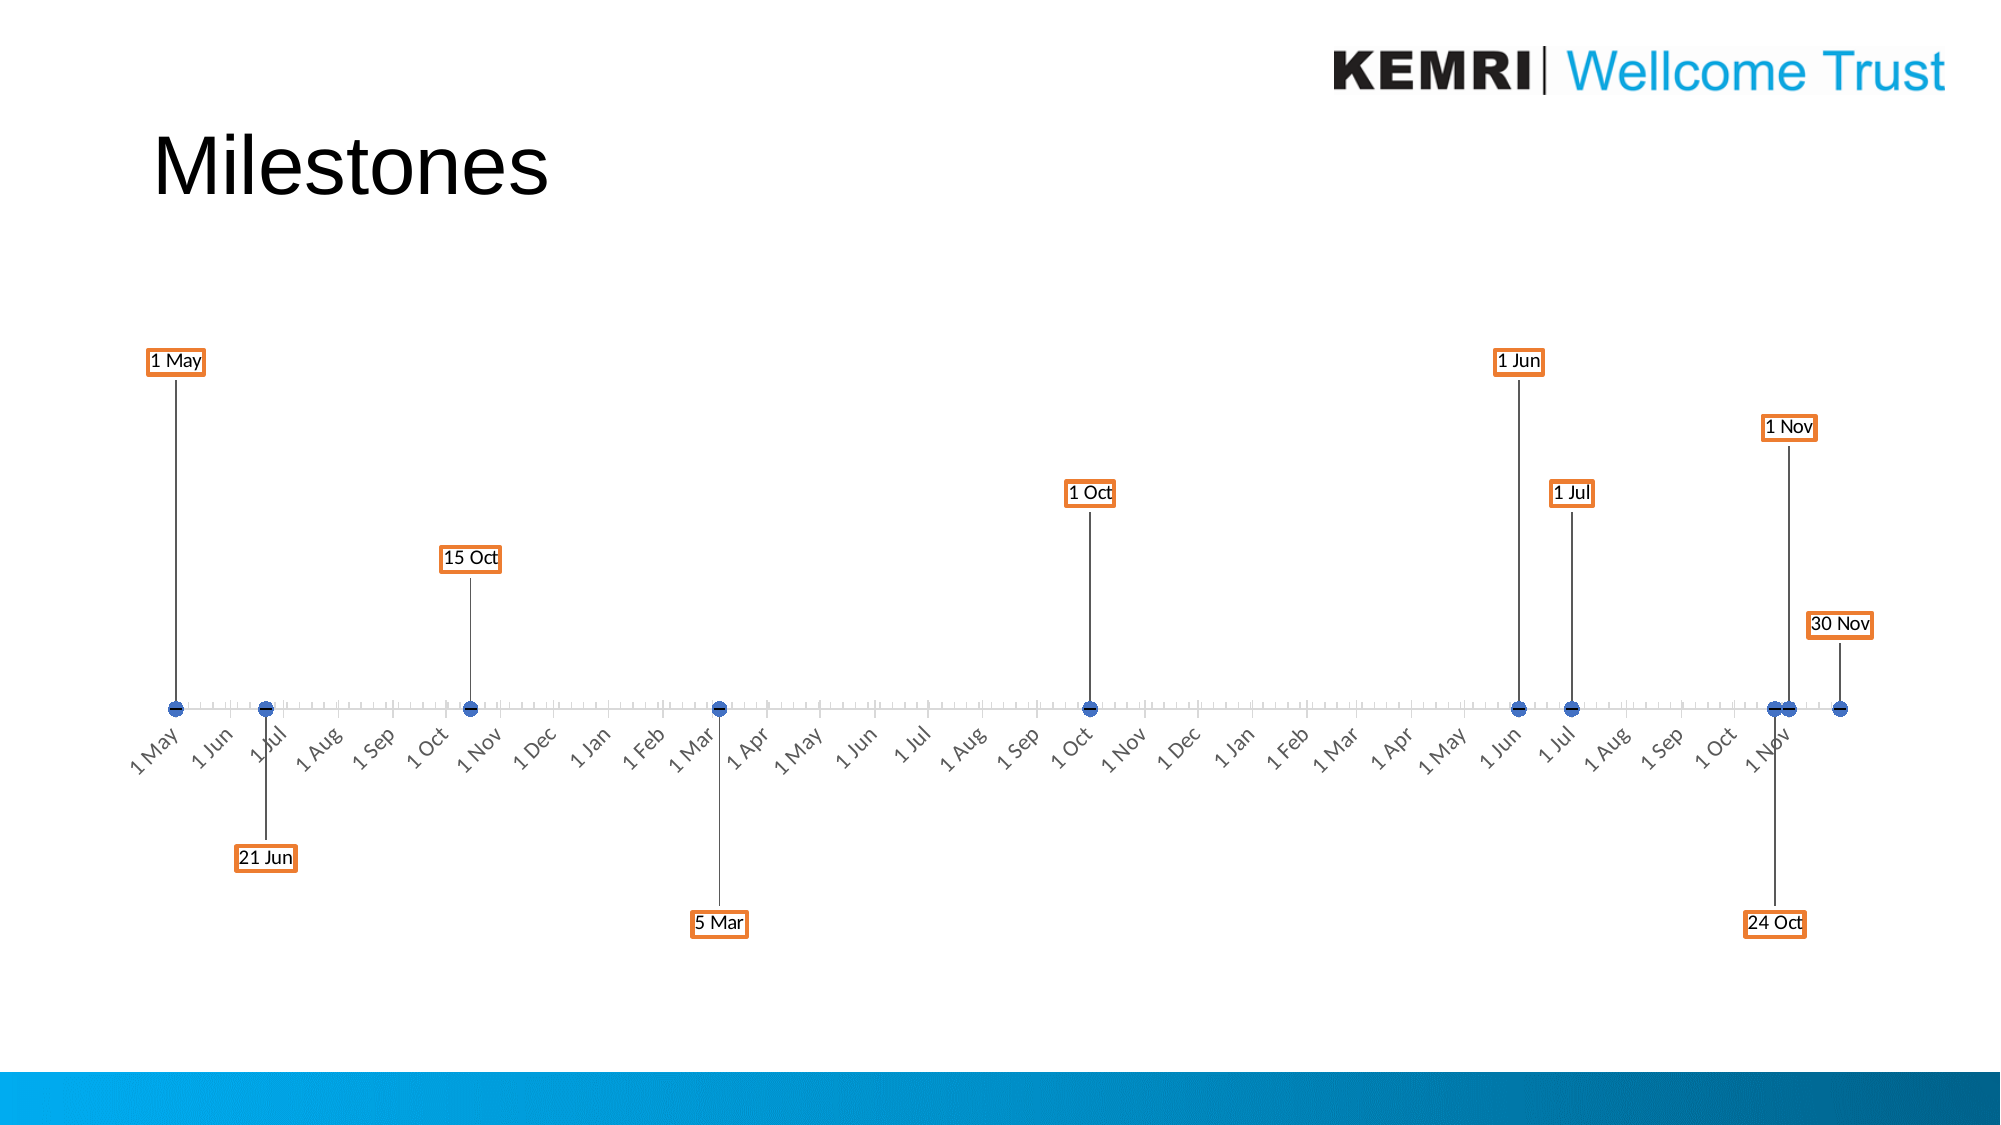

# Milestones

### Chart

| Category | POSITION | DATE |
|---|---|---|
| Surveillance starts at SEARCH Trial recruitment sites
Retrospective data entry begins | 25.0 | 0.0 |
| WHO recomends use of steroids in tretament of COVID-19 | -10.0 | 0.0 |
| Nationwide HCW strike starts | 10.0 | 0.0 |
| COVID-19 vaccination program begins | -15.0 | 0.0 |
| Transition of surveillance from SEARCH to SONIA | 15.0 | 0.0 |
| Surveillance begins at KUTRRH | 25.0 | 0.0 |
| Surveillance begins at CPGH | 15.0 | 0.0 |
| Transition to Syndromic surveillance | -15.0 | 0.0 |
| Surveillance begins at MTRH | 20.0 | 0.0 |
| 10 sites(half) fully transitioned to Syndromic surveillance | 5.0 | 0.0 |